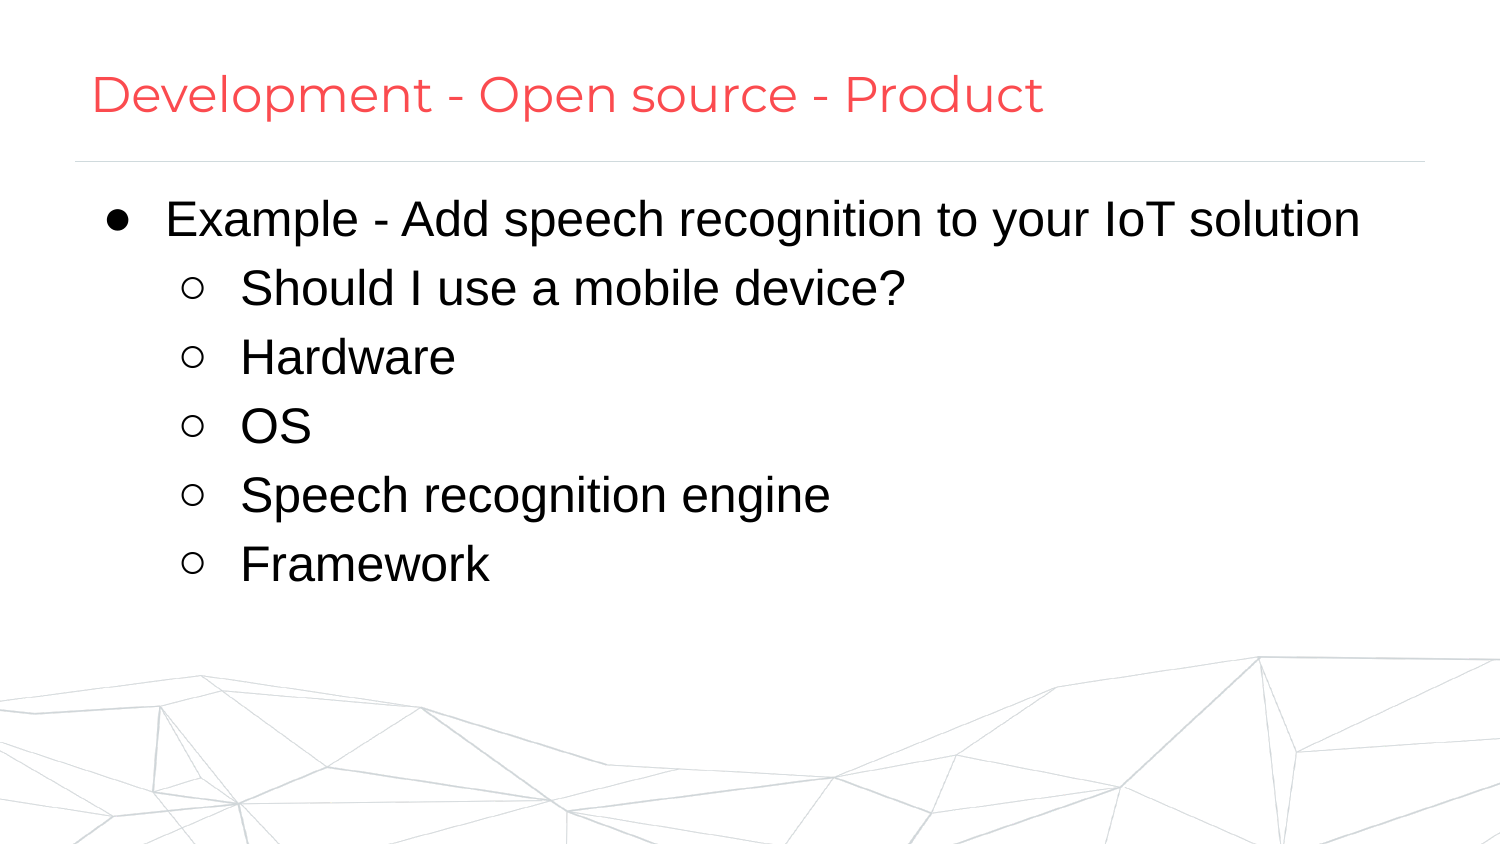

# Development - Open source - Product
Example - Add speech recognition to your IoT solution
Should I use a mobile device?
Hardware
OS
Speech recognition engine
Framework